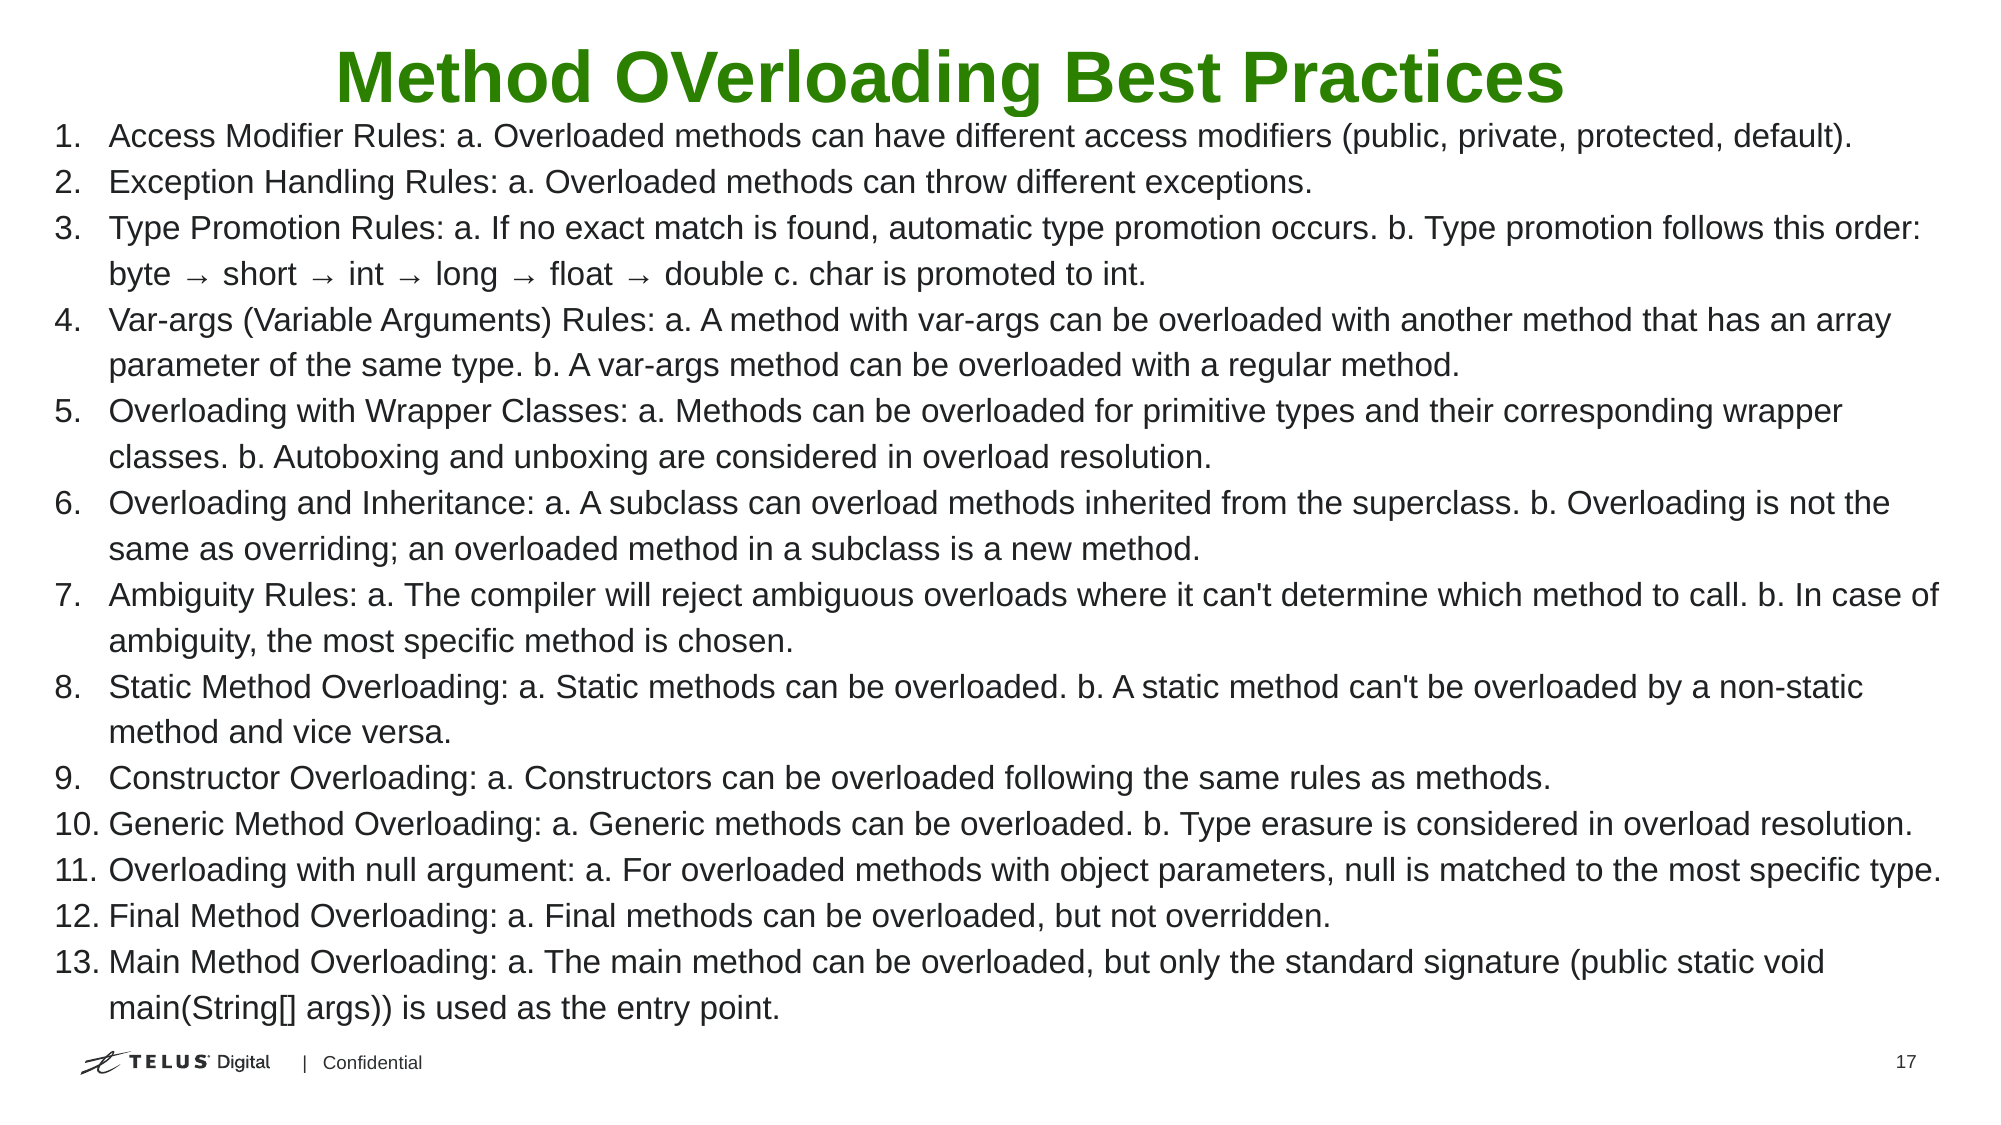

# Method OVerloading Best Practices
Access Modifier Rules: a. Overloaded methods can have different access modifiers (public, private, protected, default).
Exception Handling Rules: a. Overloaded methods can throw different exceptions.
Type Promotion Rules: a. If no exact match is found, automatic type promotion occurs. b. Type promotion follows this order: byte → short → int → long → float → double c. char is promoted to int.
Var-args (Variable Arguments) Rules: a. A method with var-args can be overloaded with another method that has an array parameter of the same type. b. A var-args method can be overloaded with a regular method.
Overloading with Wrapper Classes: a. Methods can be overloaded for primitive types and their corresponding wrapper classes. b. Autoboxing and unboxing are considered in overload resolution.
Overloading and Inheritance: a. A subclass can overload methods inherited from the superclass. b. Overloading is not the same as overriding; an overloaded method in a subclass is a new method.
Ambiguity Rules: a. The compiler will reject ambiguous overloads where it can't determine which method to call. b. In case of ambiguity, the most specific method is chosen.
Static Method Overloading: a. Static methods can be overloaded. b. A static method can't be overloaded by a non-static method and vice versa.
Constructor Overloading: a. Constructors can be overloaded following the same rules as methods.
Generic Method Overloading: a. Generic methods can be overloaded. b. Type erasure is considered in overload resolution.
Overloading with null argument: a. For overloaded methods with object parameters, null is matched to the most specific type.
Final Method Overloading: a. Final methods can be overloaded, but not overridden.
Main Method Overloading: a. The main method can be overloaded, but only the standard signature (public static void main(String[] args)) is used as the entry point.